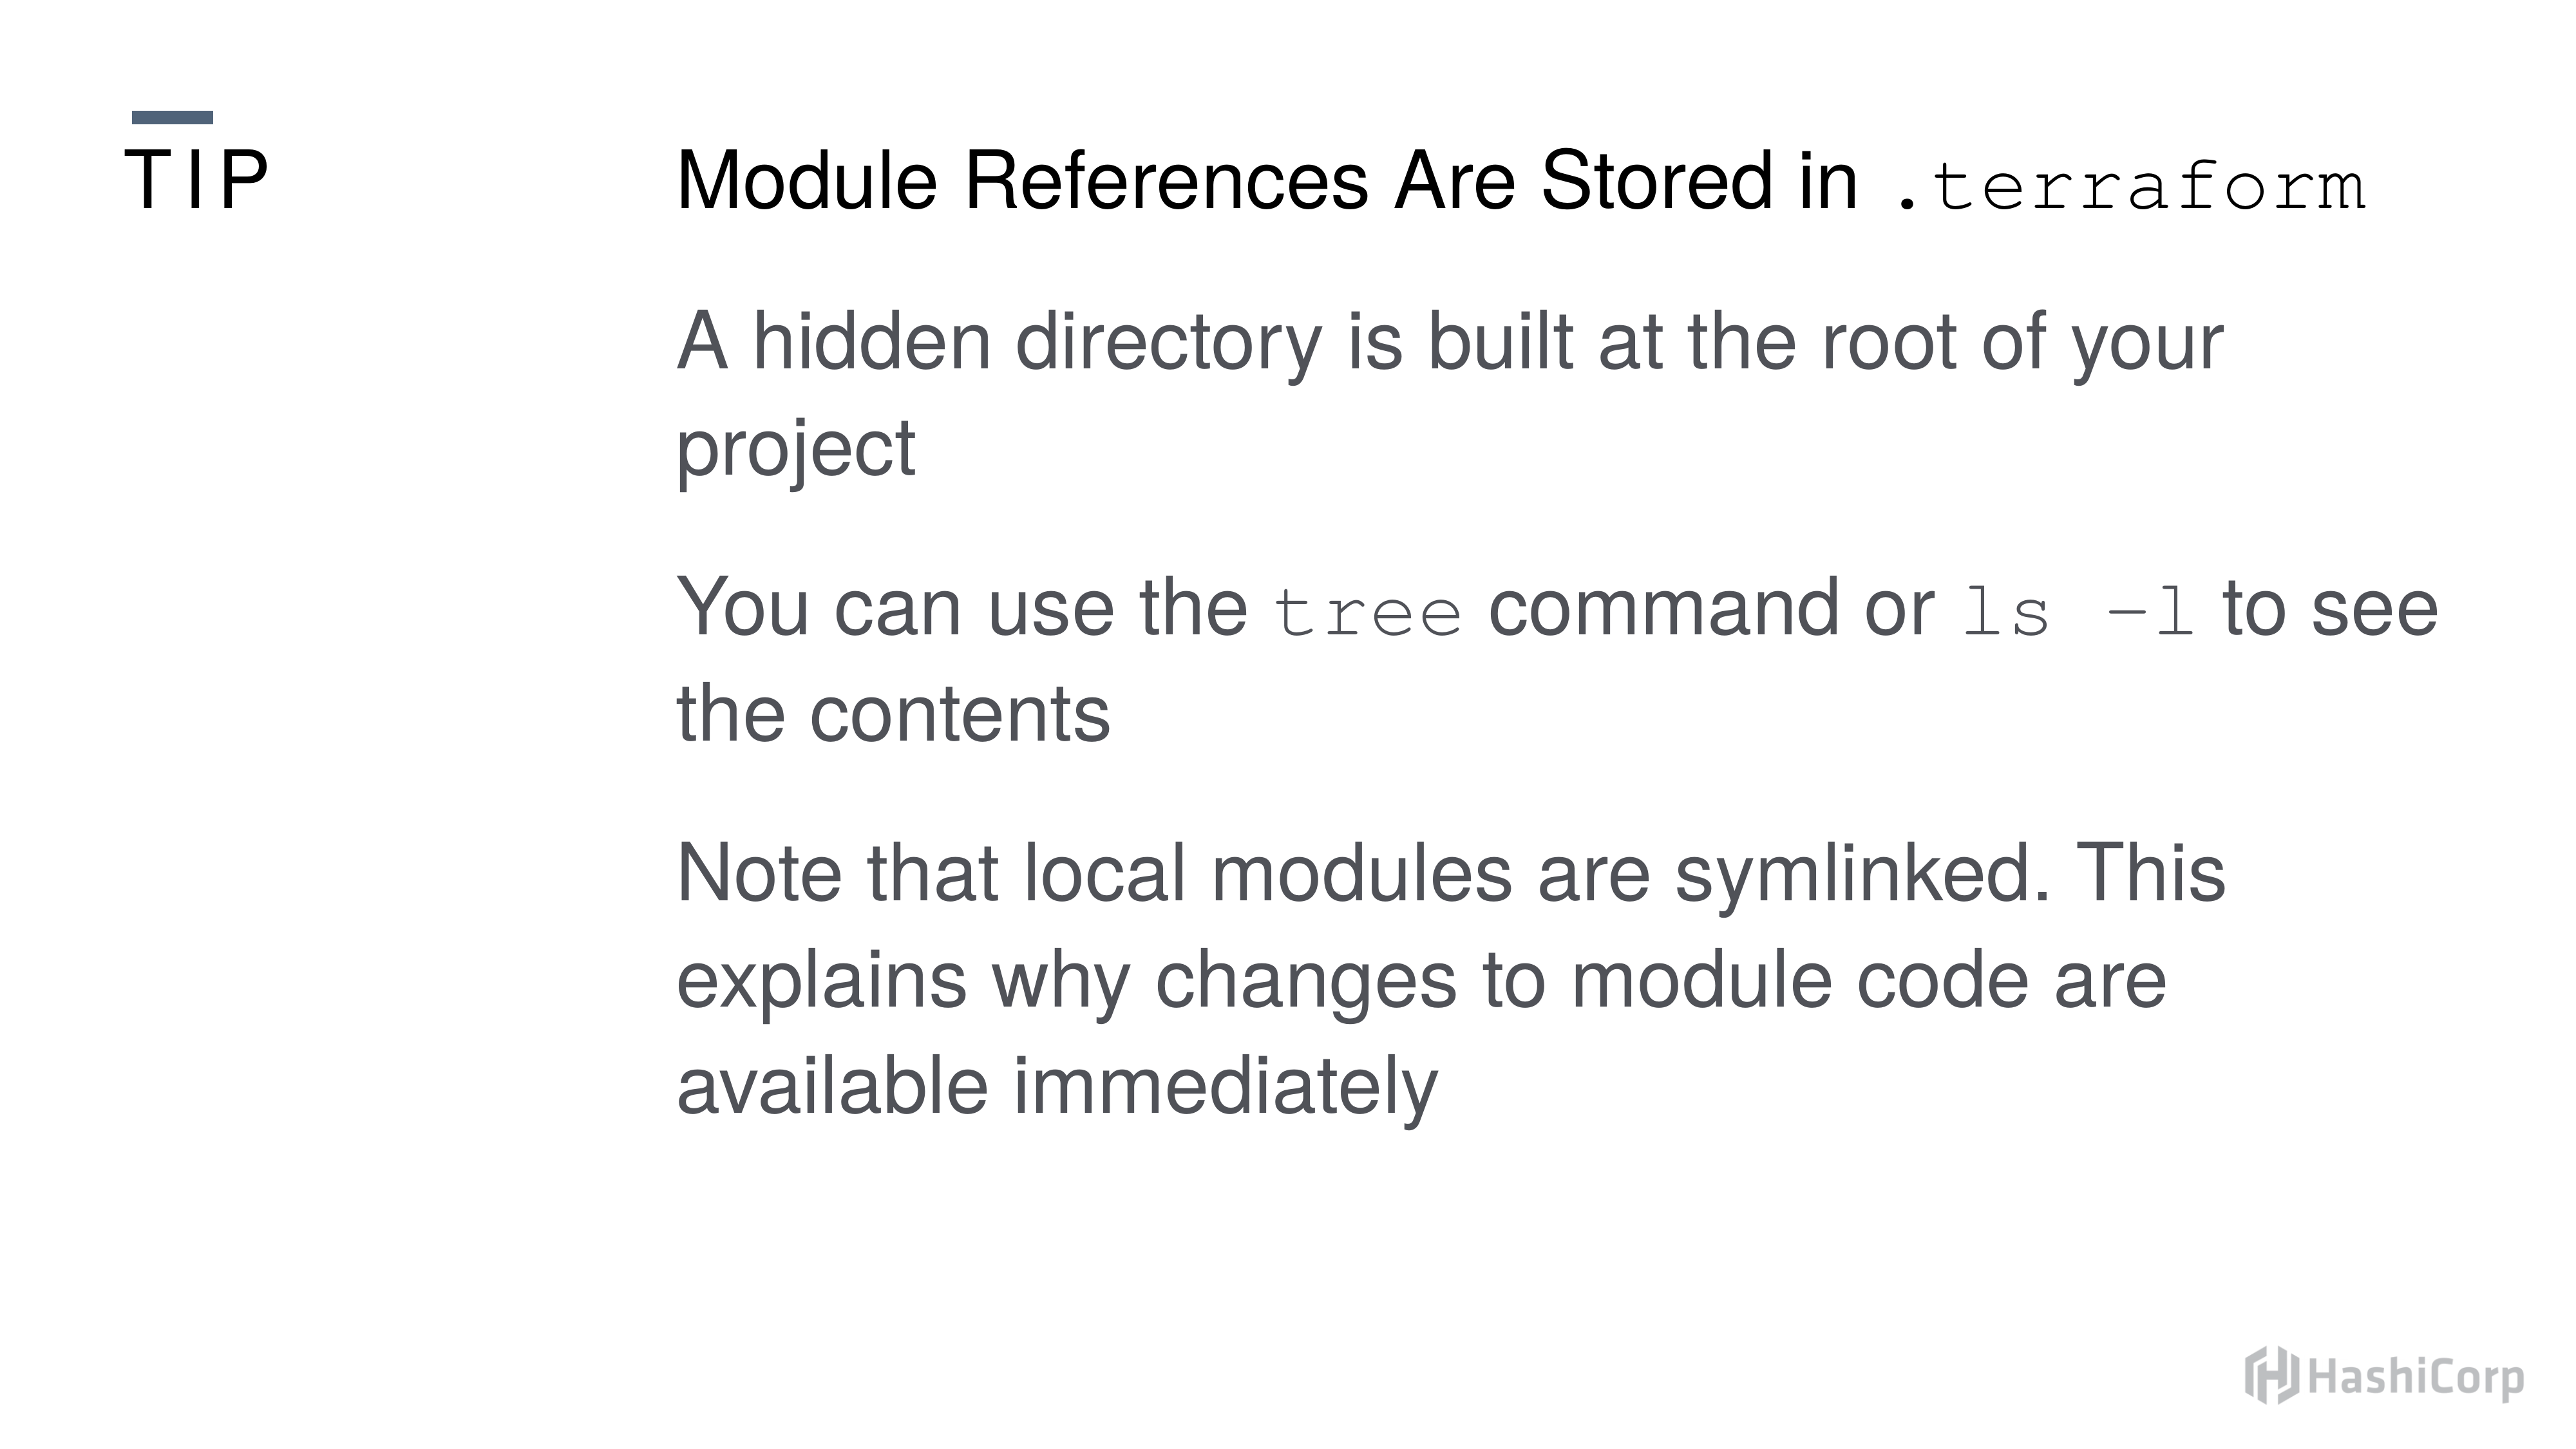

Module References Are Stored in .terraform
A hidden directory is built at the root of your project
You can use the tree command or ls -l to see the contents
Note that local modules are symlinked. This explains why changes to module code are available immediately
168